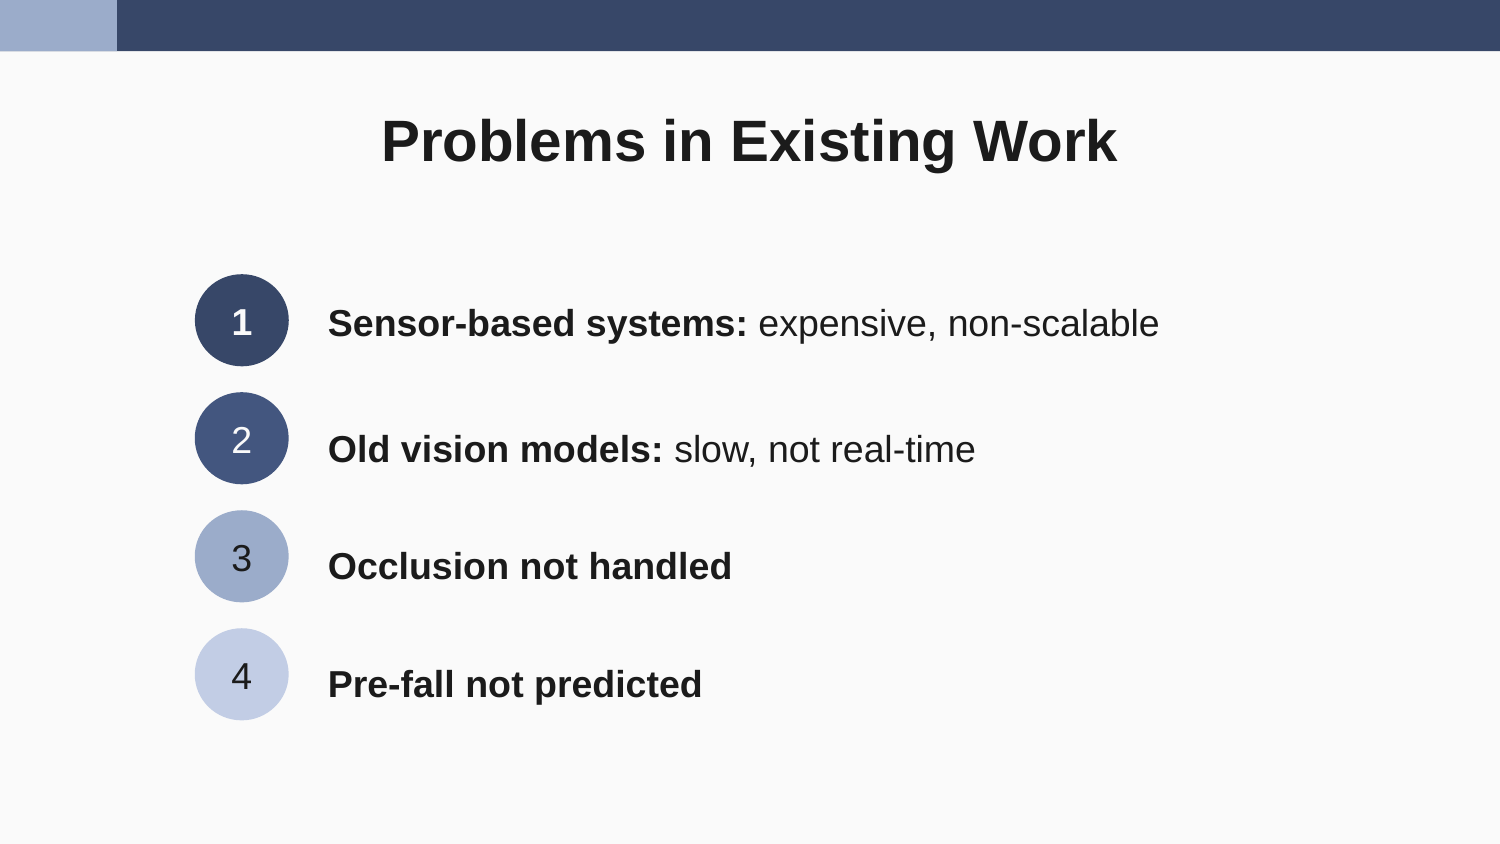

# Problems in Existing Work
1
Sensor-based systems: expensive, non-scalable
2
Old vision models: slow, not real-time
3
Occlusion not handled
4
Pre-fall not predicted